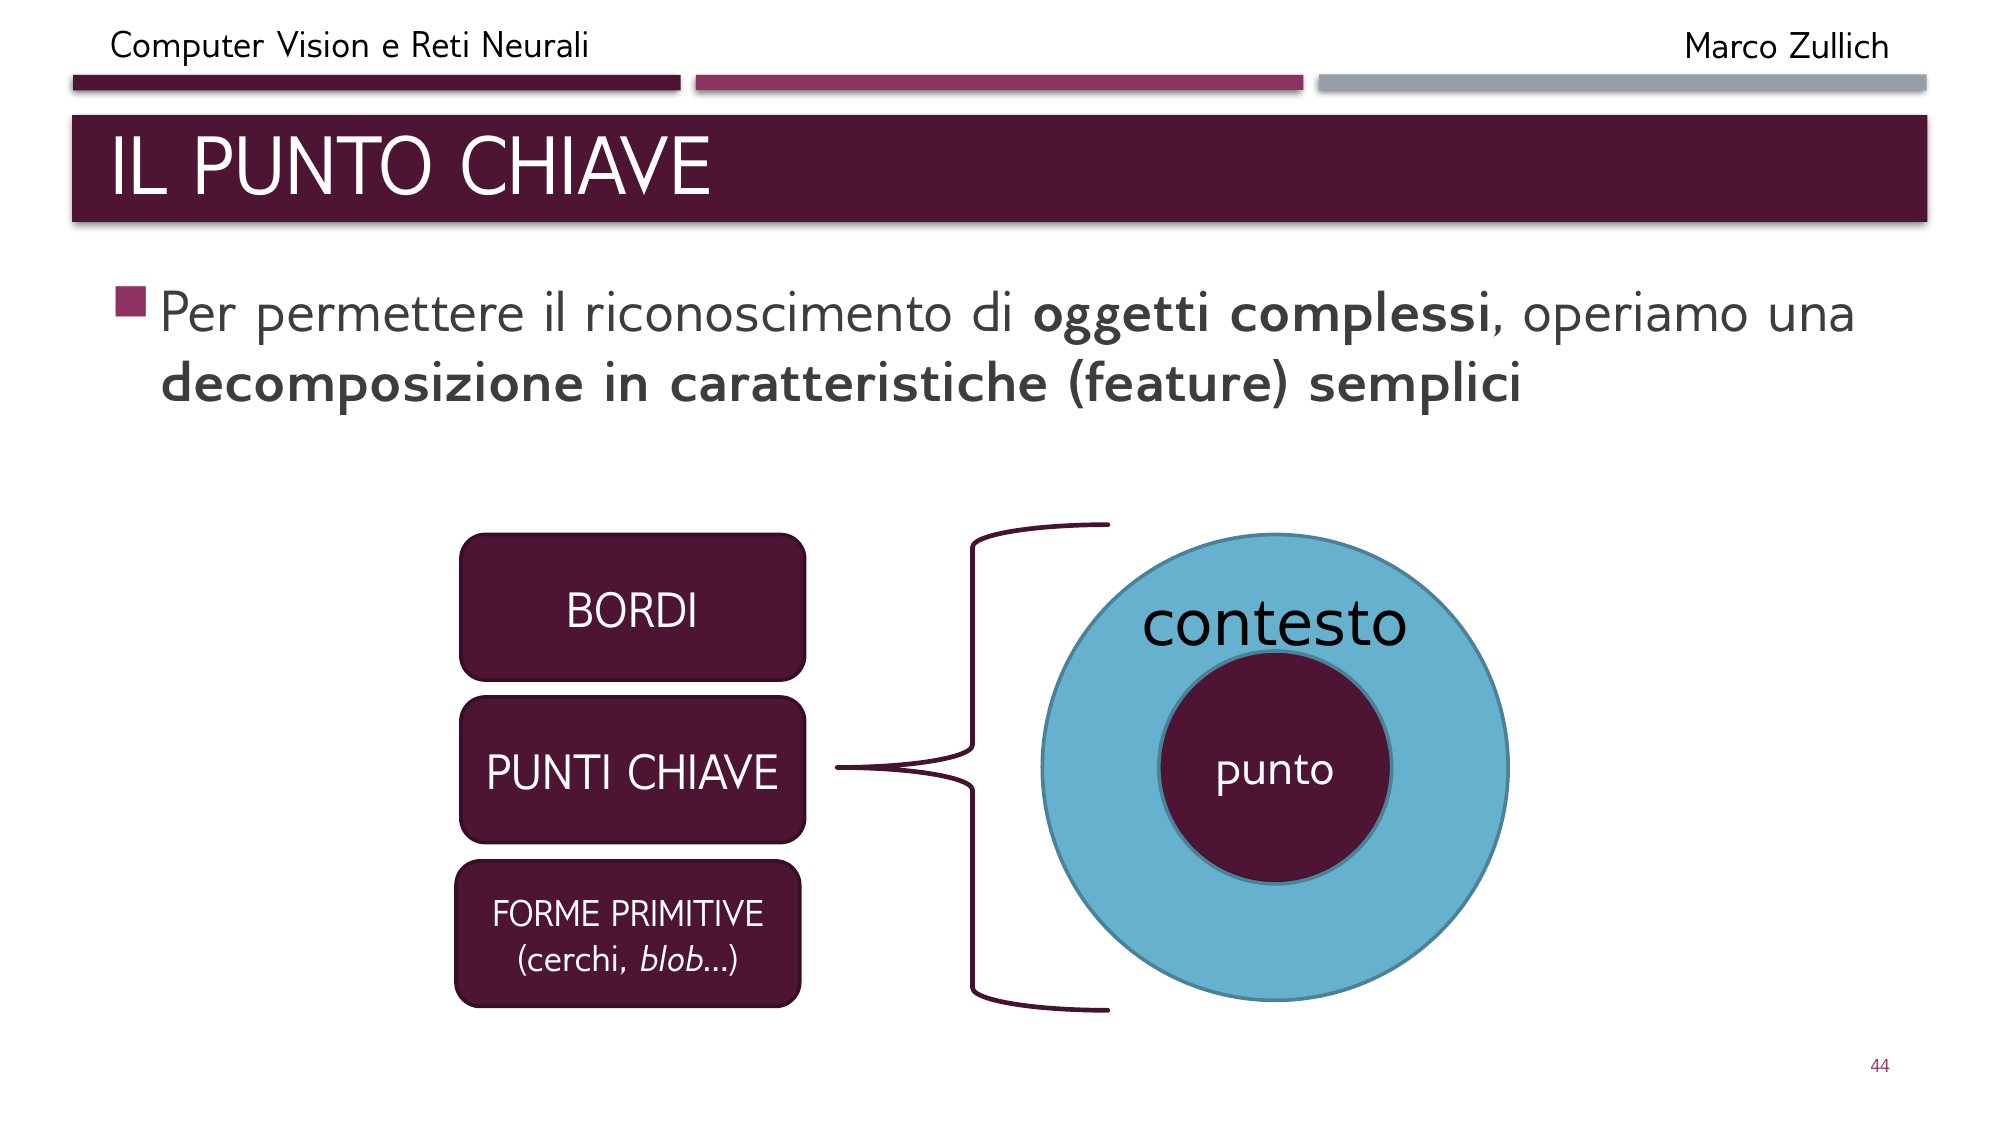

# IL PUNTO CHIAVE
Per permettere il riconoscimento di oggetti complessi, operiamo una decomposizione in caratteristiche (feature) semplici

BORDI

contesto
punto
PUNTI CHIAVE
FORME PRIMITIVE (cerchi, blob…)
44